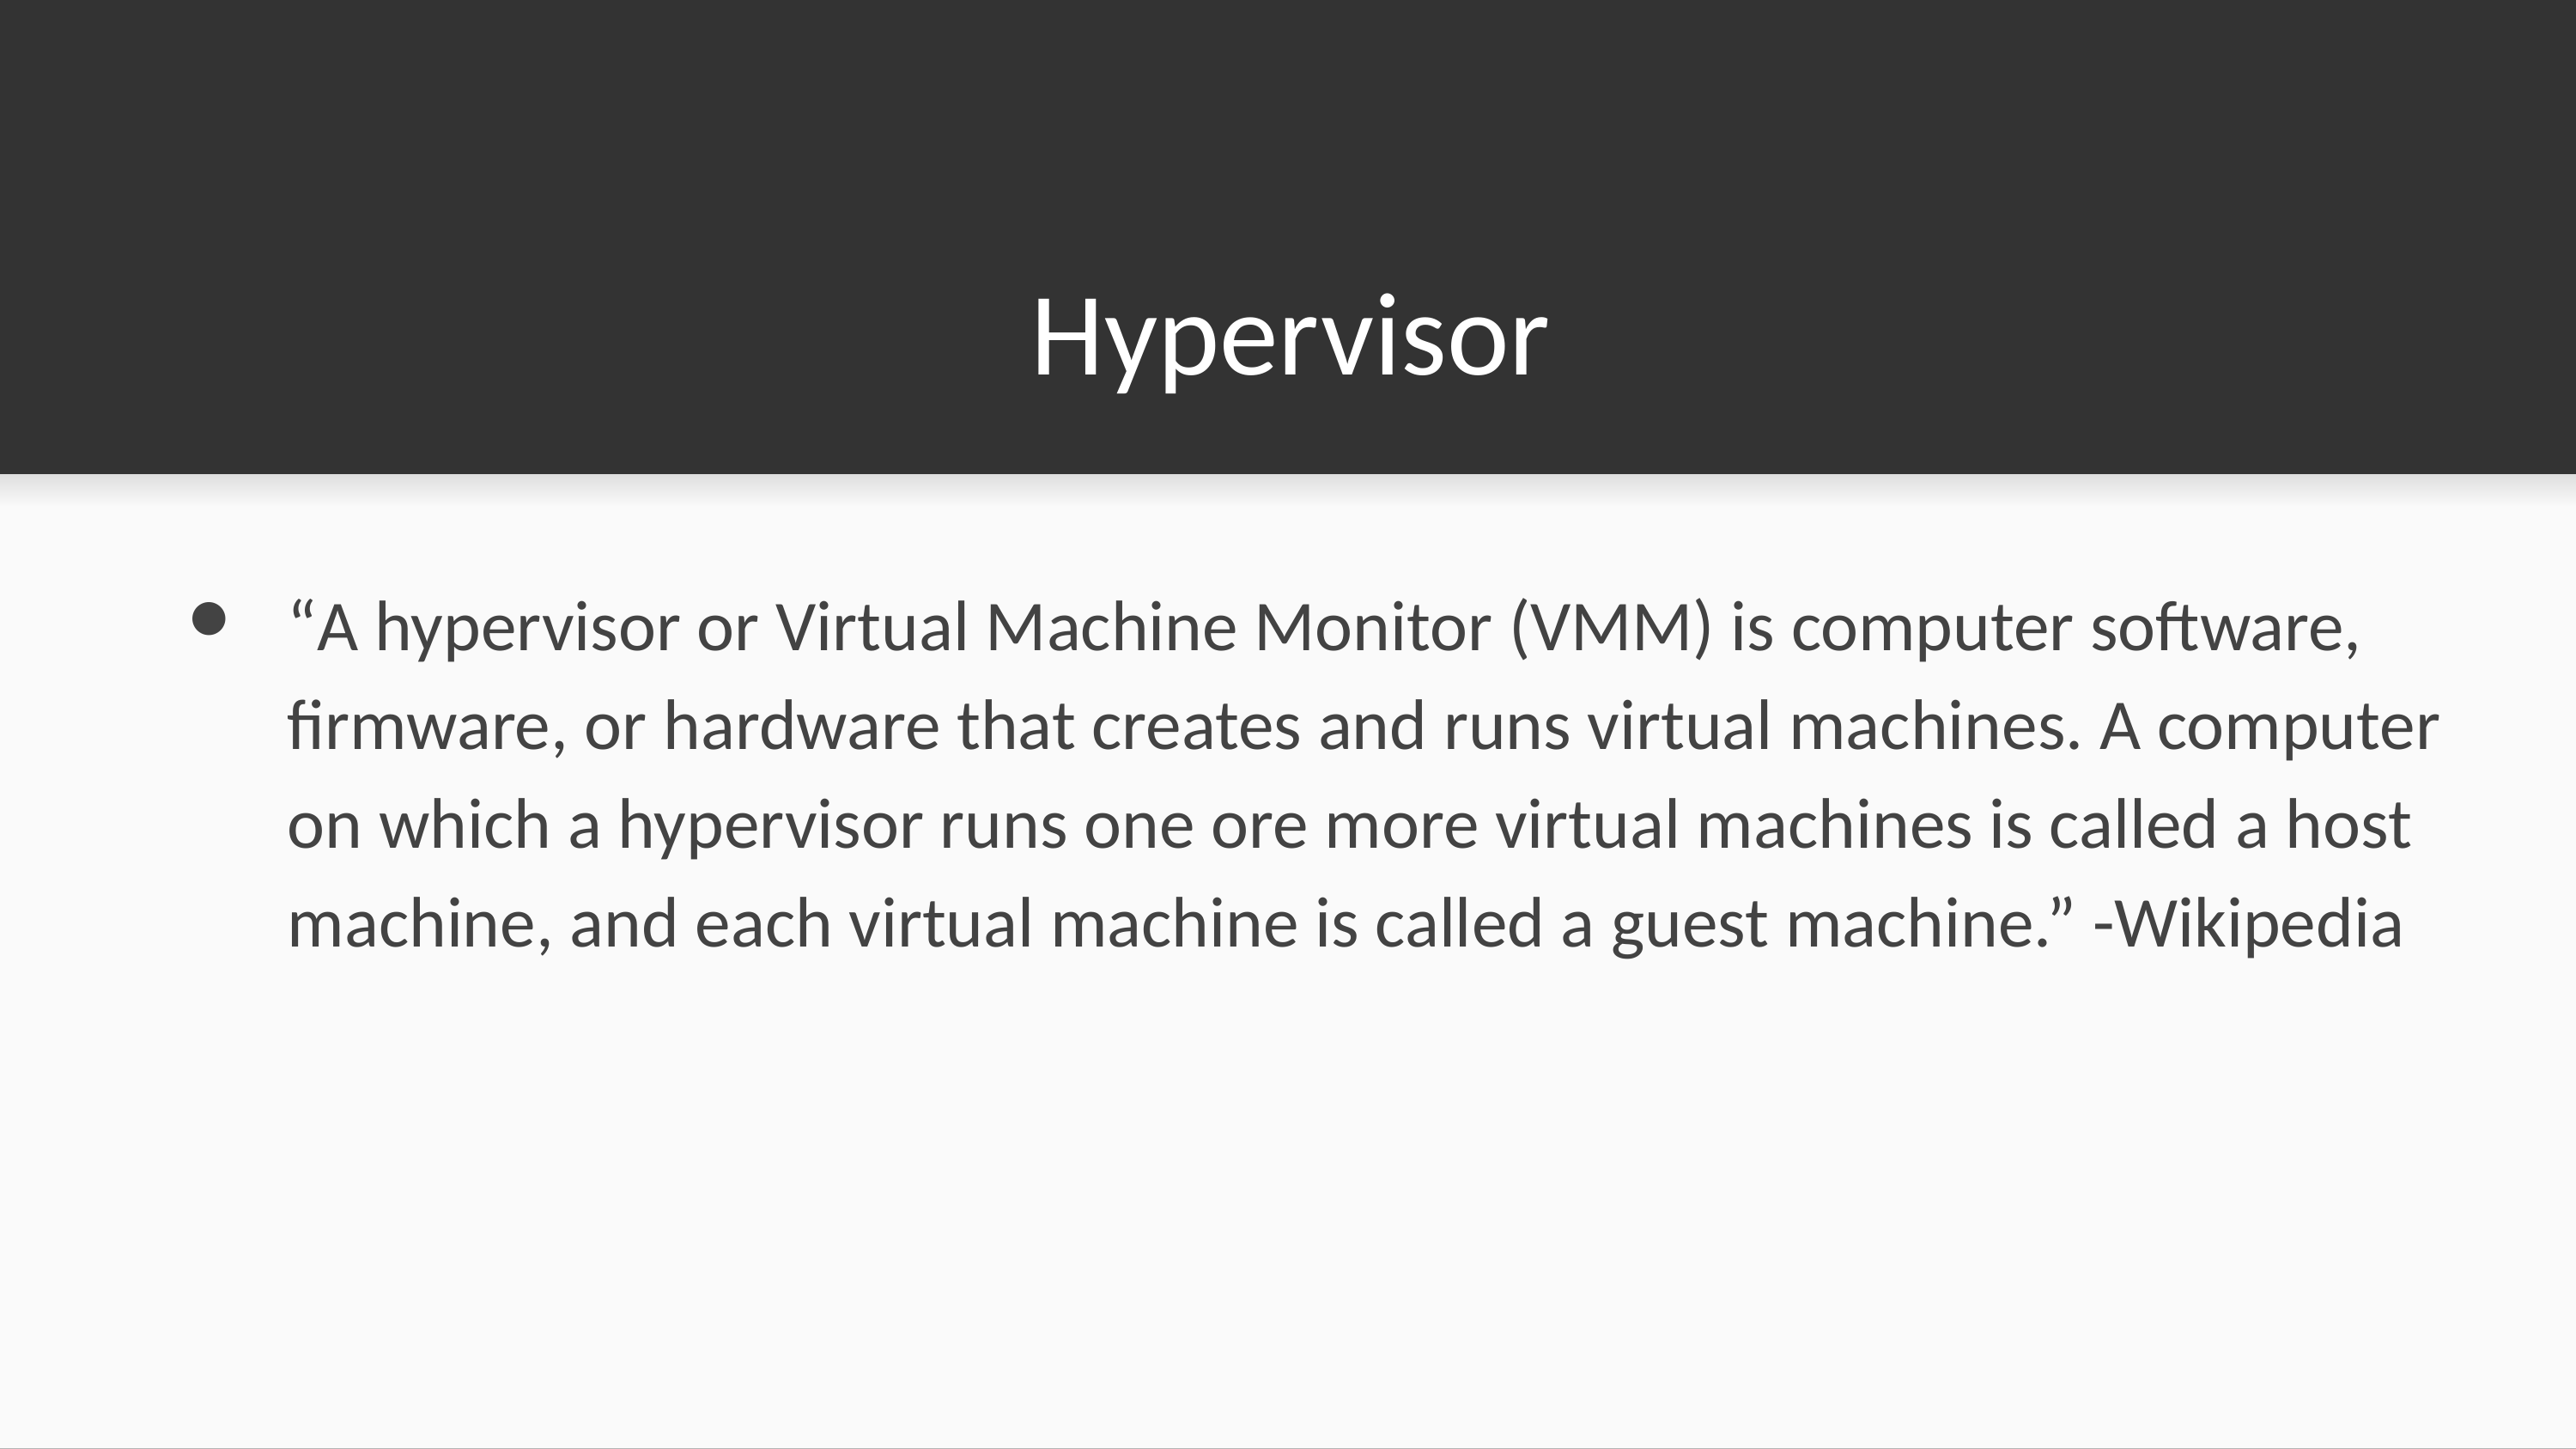

# Hypervisor
“A hypervisor or Virtual Machine Monitor (VMM) is computer software, firmware, or hardware that creates and runs virtual machines. A computer on which a hypervisor runs one ore more virtual machines is called a host machine, and each virtual machine is called a guest machine.” -Wikipedia